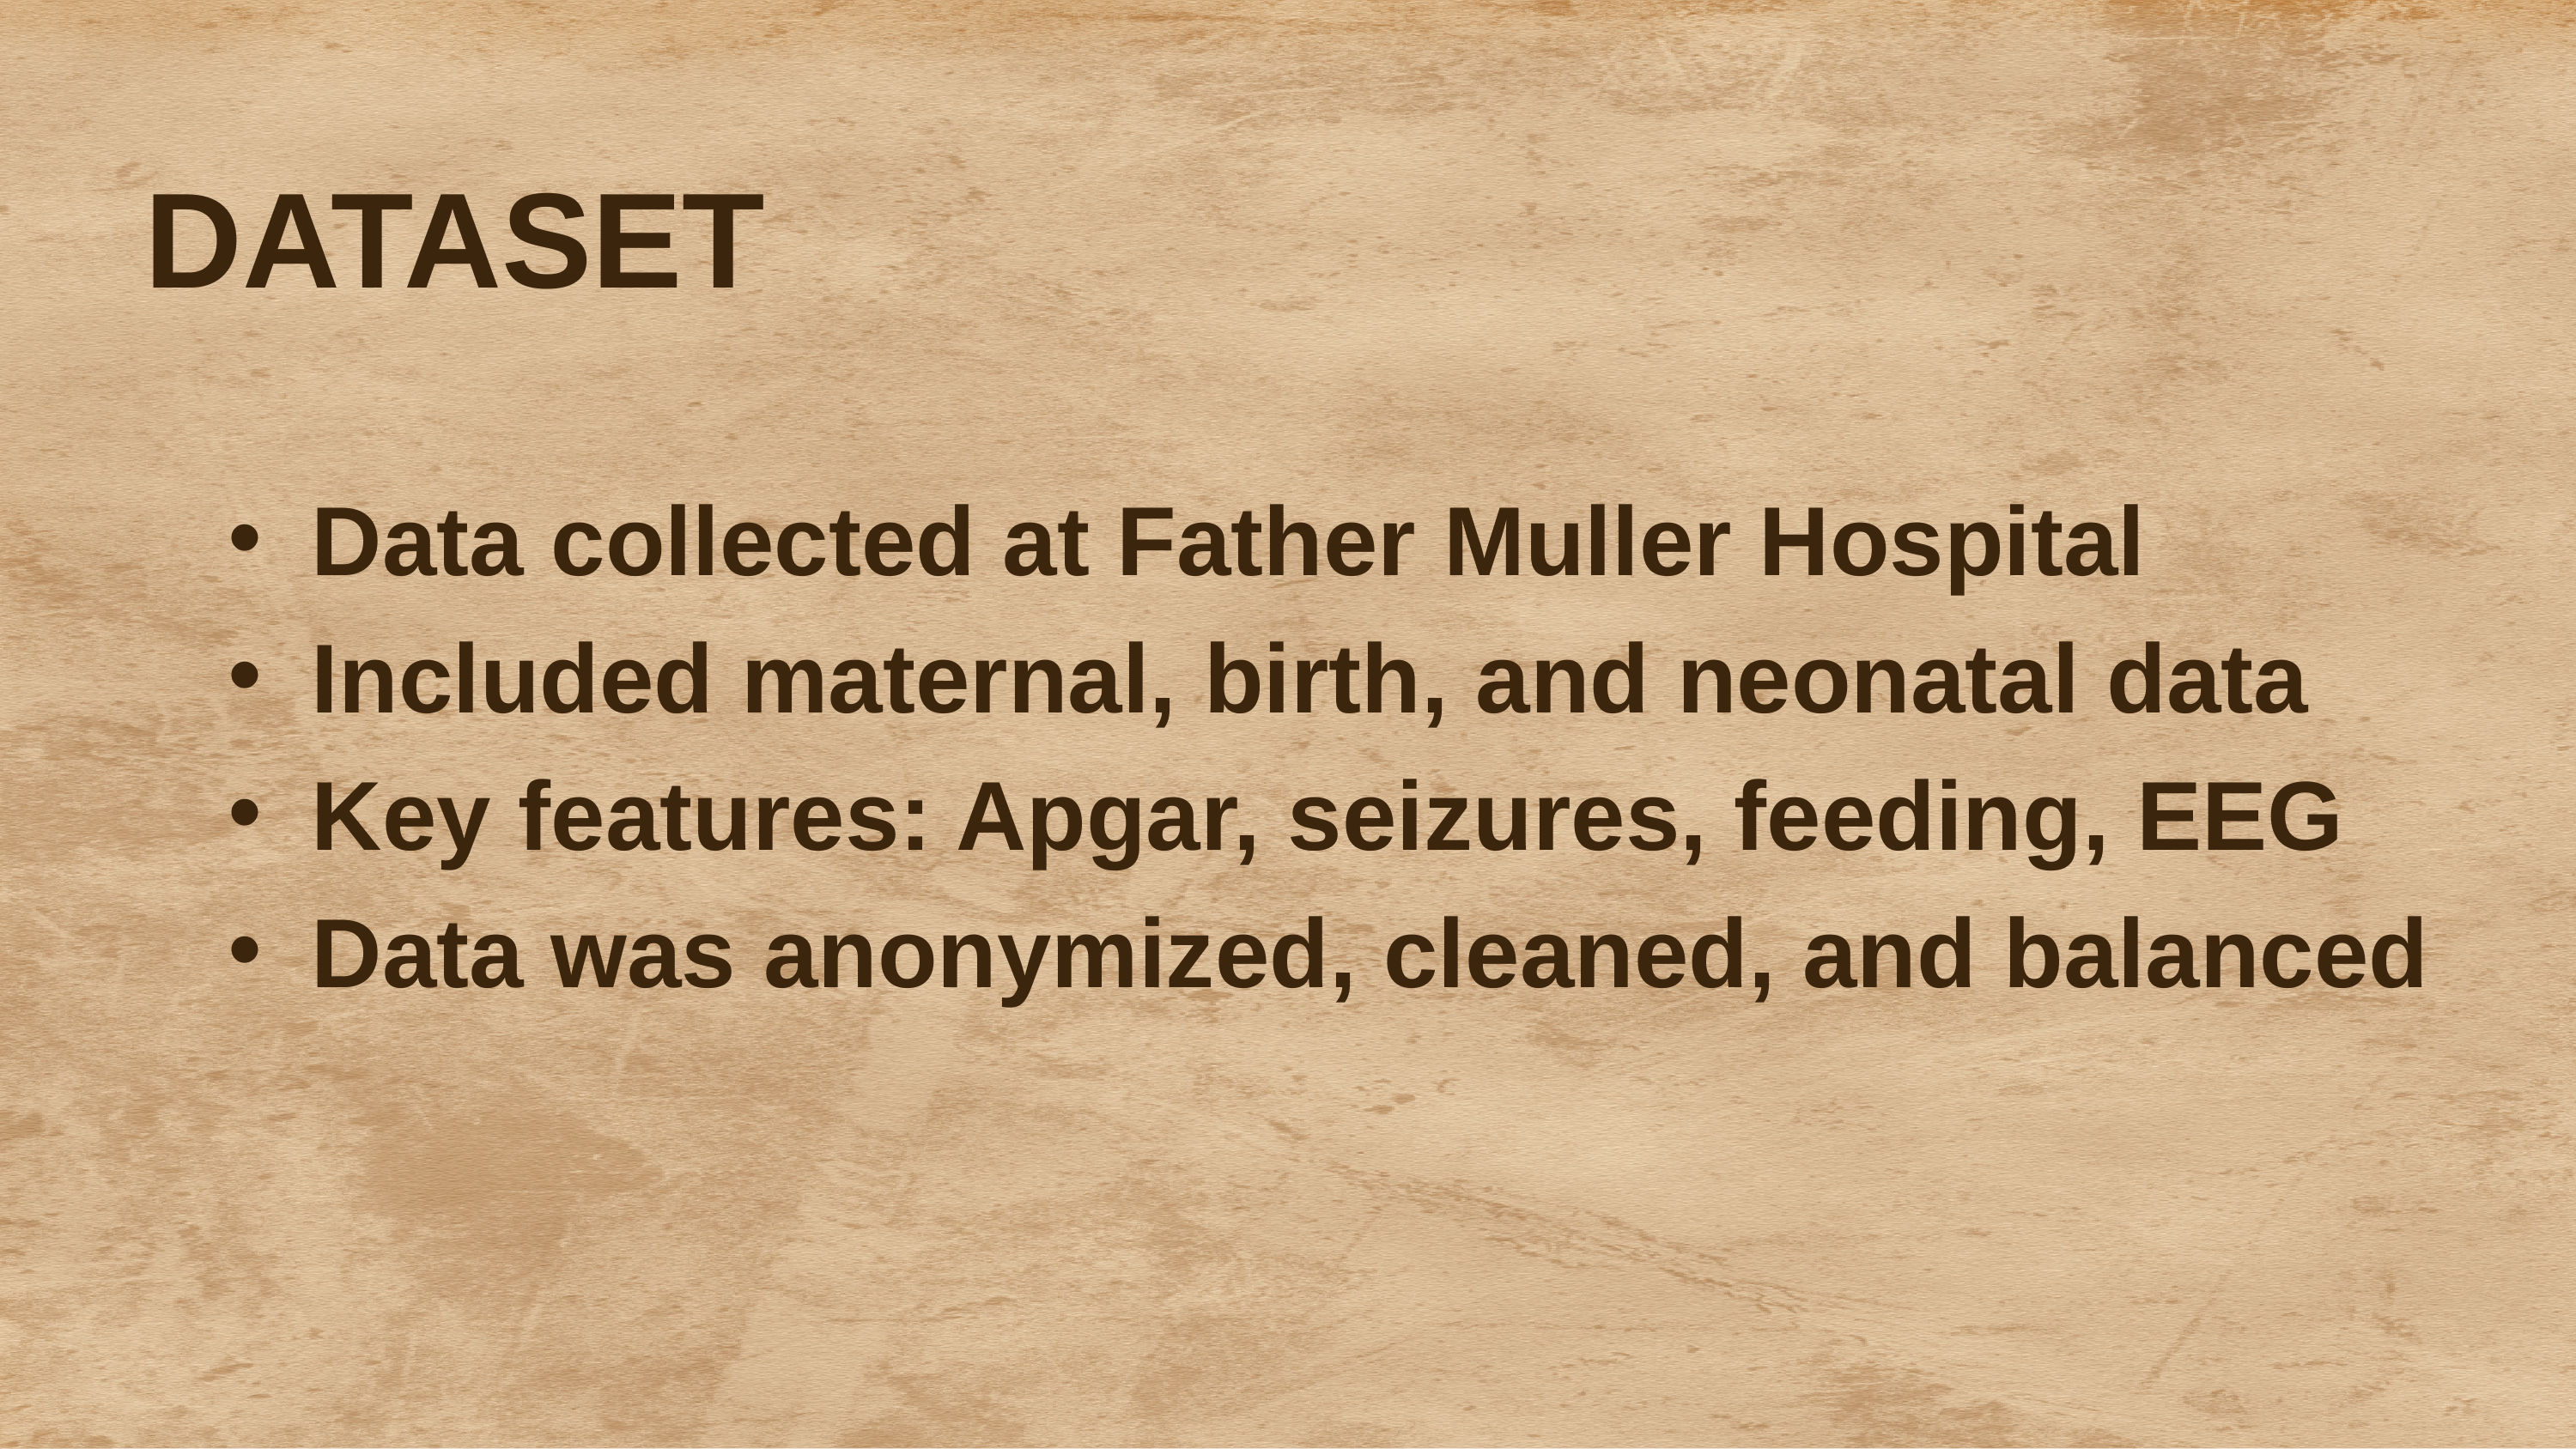

DATASET
Data collected at Father Muller Hospital
Included maternal, birth, and neonatal data
Key features: Apgar, seizures, feeding, EEG
Data was anonymized, cleaned, and balanced